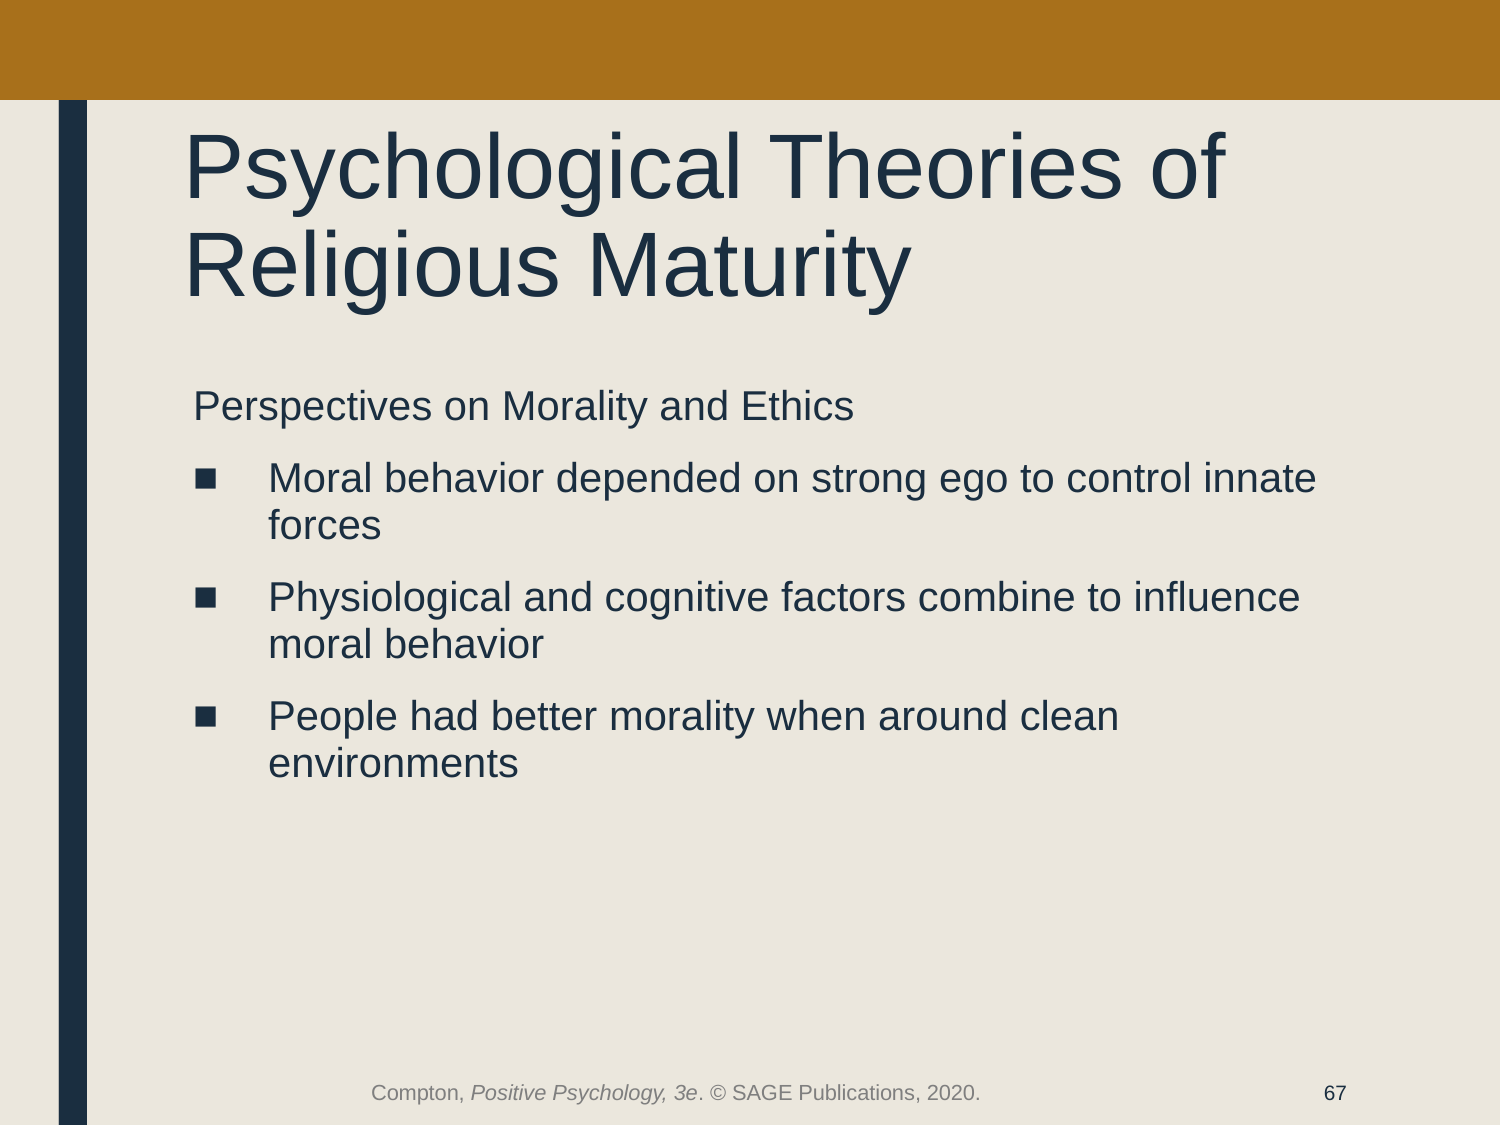

# Psychological Theories of Religious Maturity
Perspectives on Morality and Ethics
Moral behavior depended on strong ego to control innate forces
Physiological and cognitive factors combine to influence moral behavior
People had better morality when around clean environments
Compton, Positive Psychology, 3e. © SAGE Publications, 2020.
67